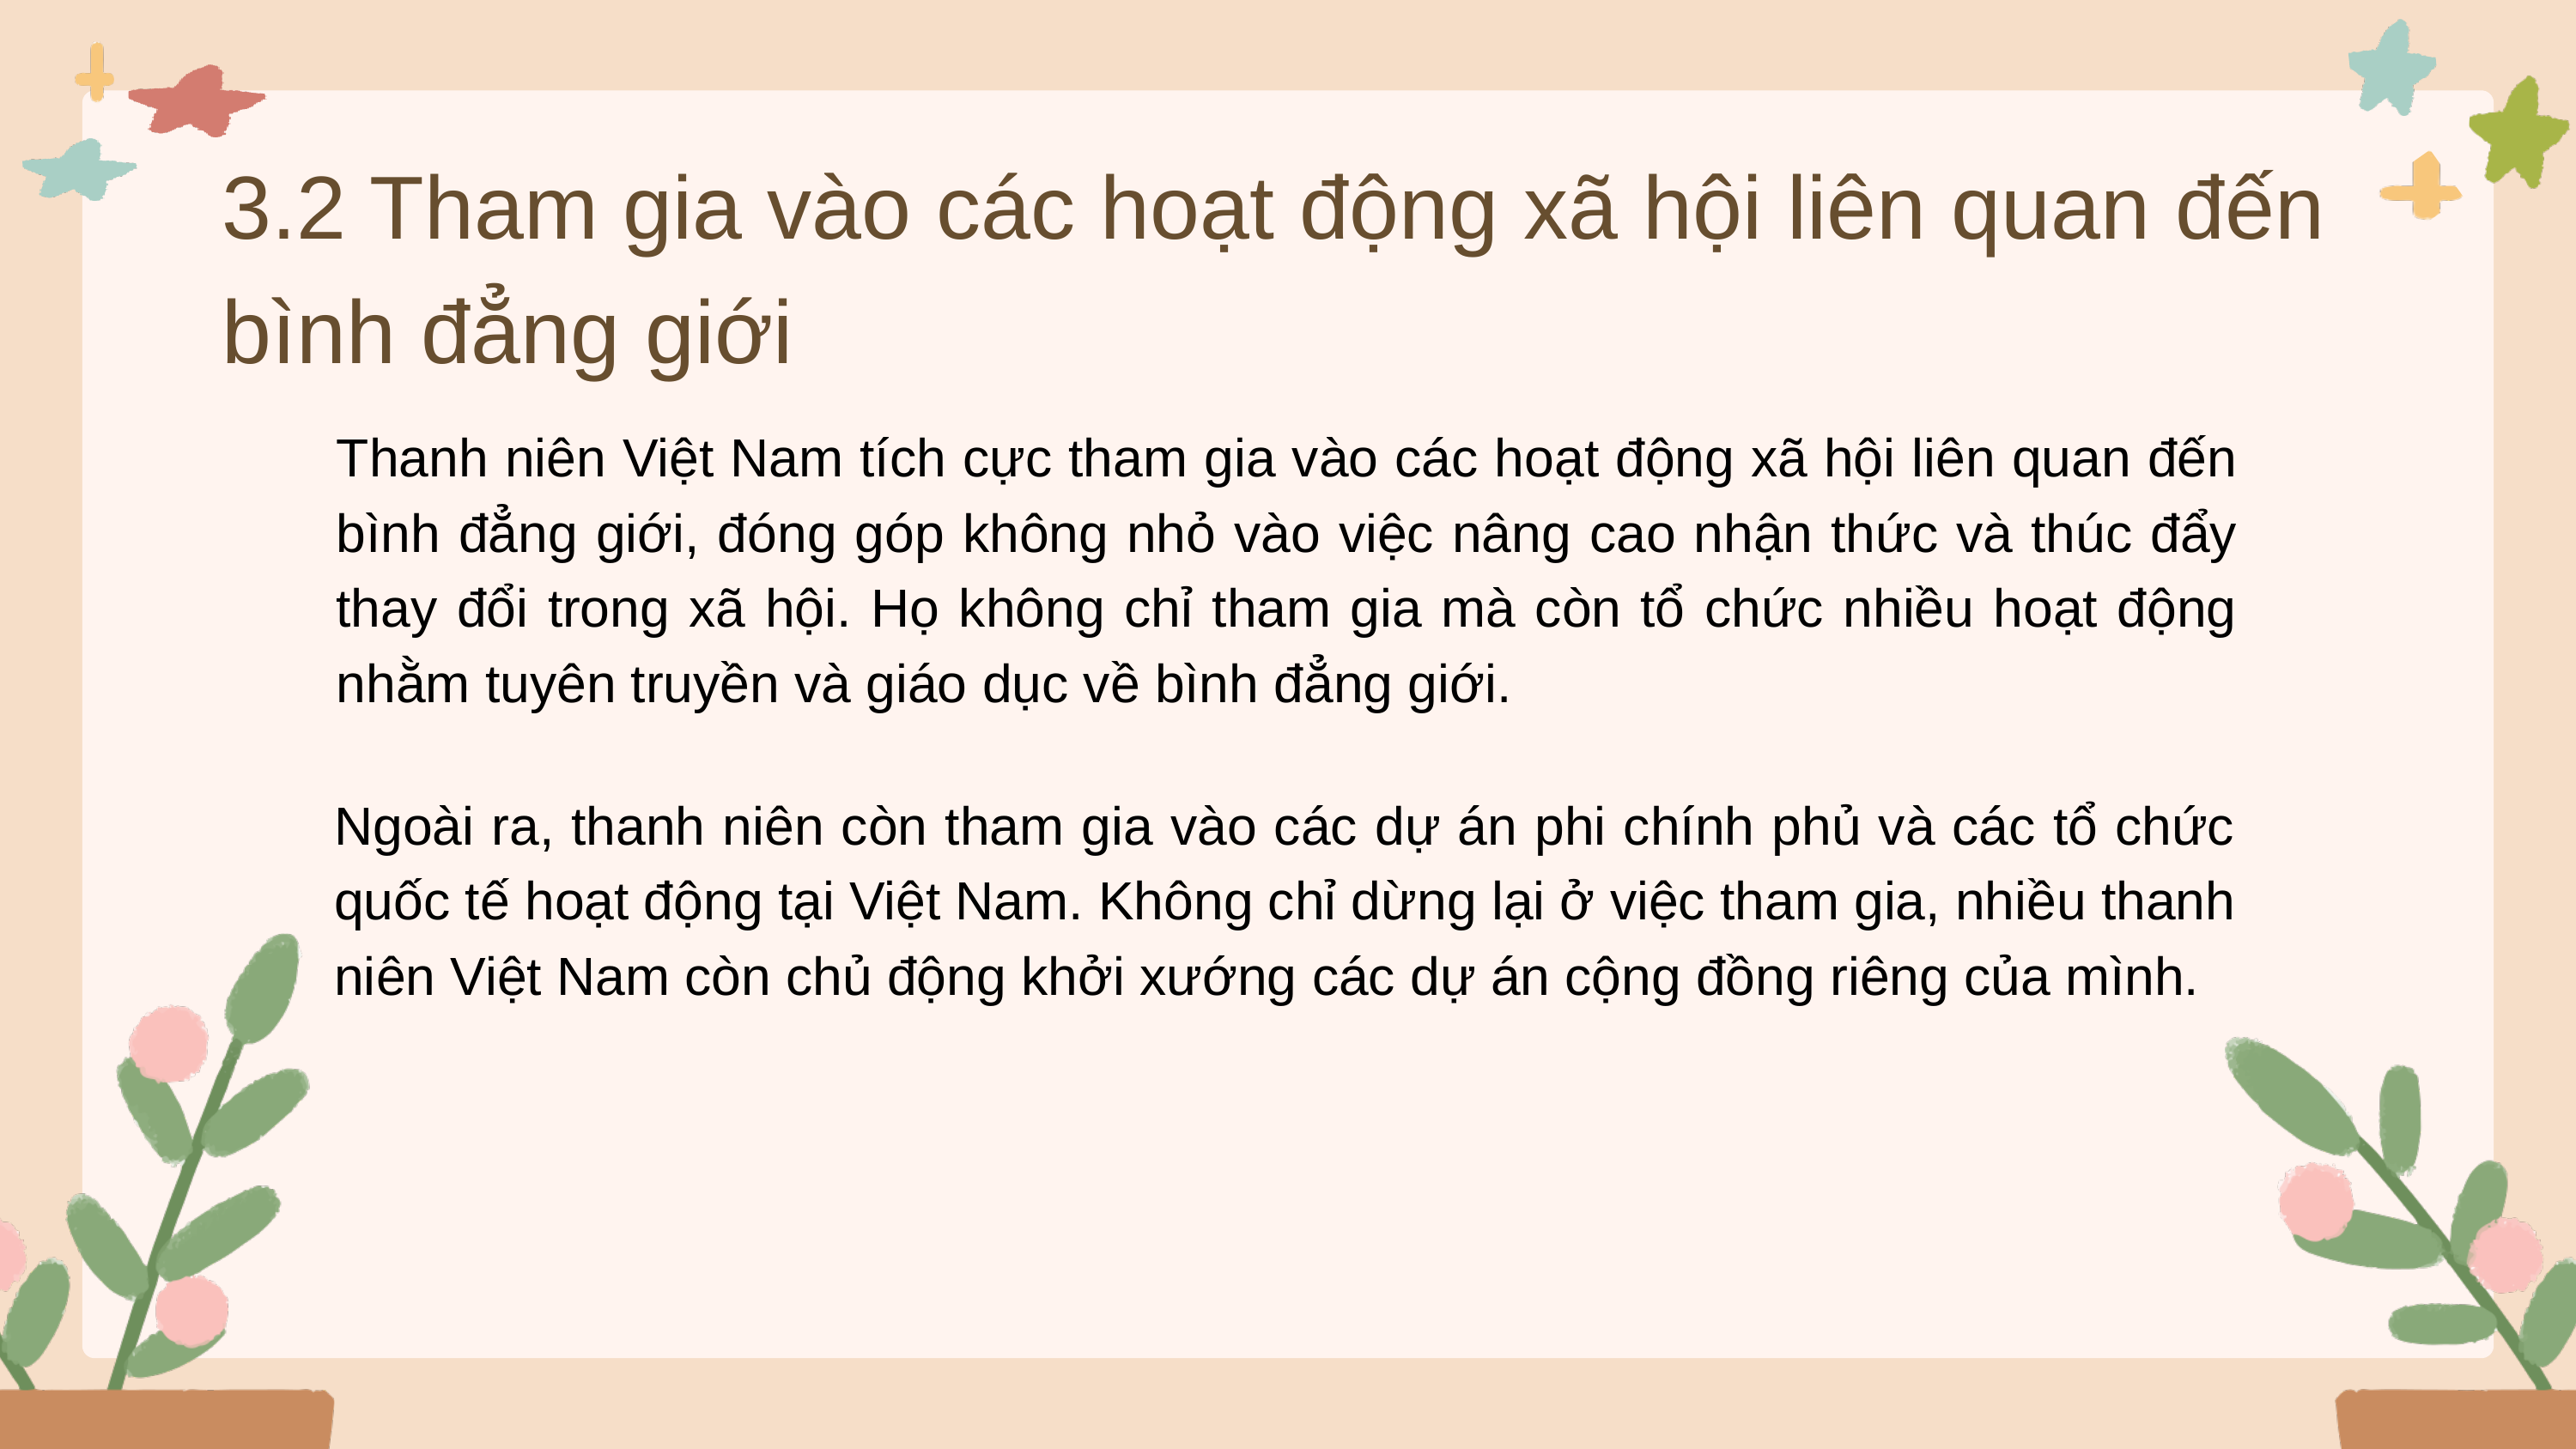

3.2 Tham gia vào các hoạt động xã hội liên quan đến bình đẳng giới
Thanh niên Việt Nam tích cực tham gia vào các hoạt động xã hội liên quan đến bình đẳng giới, đóng góp không nhỏ vào việc nâng cao nhận thức và thúc đẩy thay đổi trong xã hội. Họ không chỉ tham gia mà còn tổ chức nhiều hoạt động nhằm tuyên truyền và giáo dục về bình đẳng giới.

Ngoài ra, thanh niên còn tham gia vào các dự án phi chính phủ và các tổ chức quốc tế hoạt động tại Việt Nam. Không chỉ dừng lại ở việc tham gia, nhiều thanh niên Việt Nam còn chủ động khởi xướng các dự án cộng đồng riêng của mình.